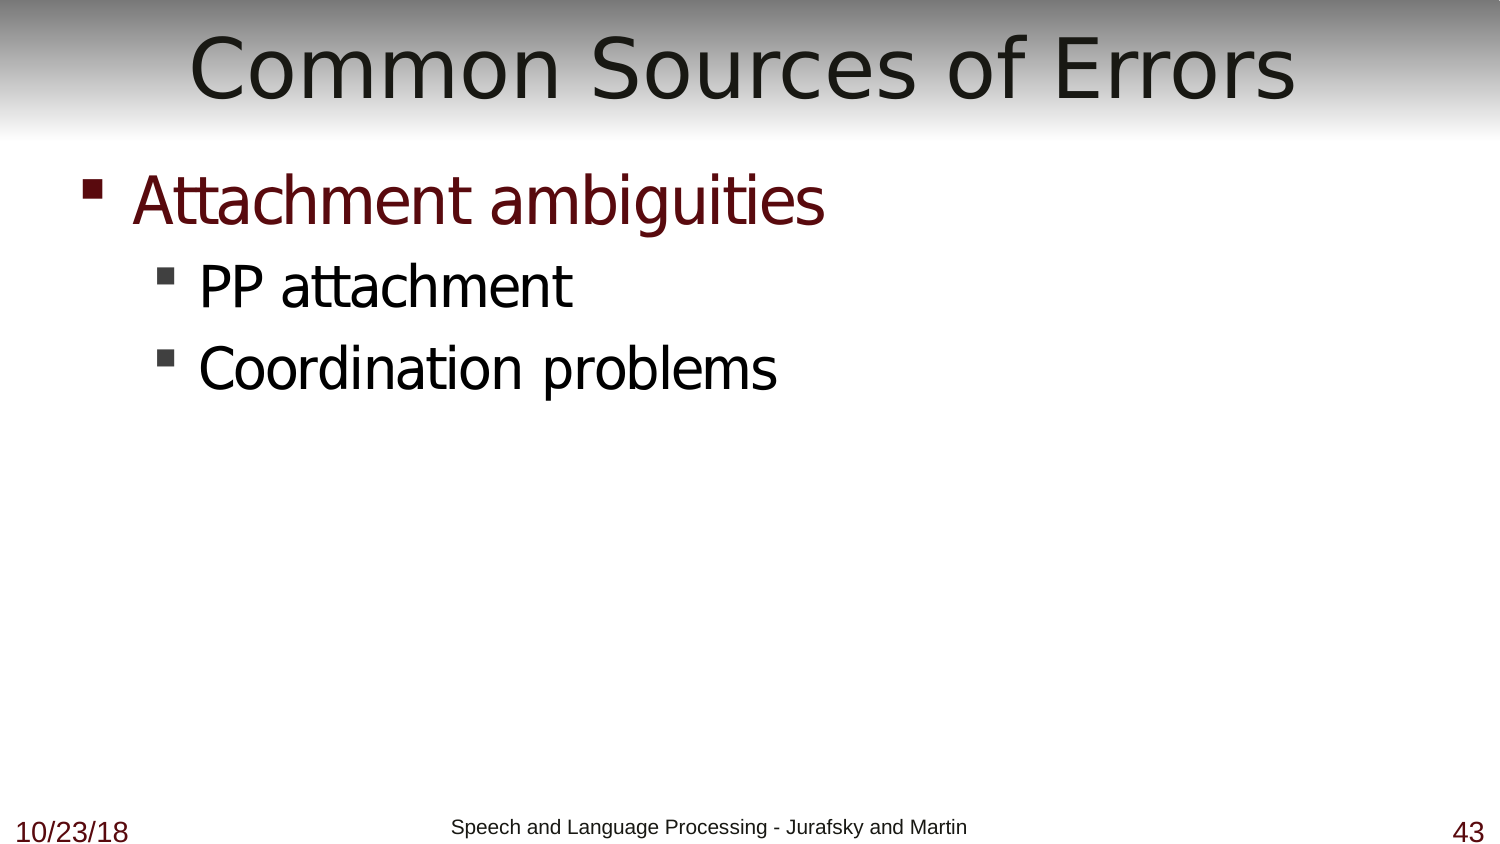

# Common Sources of Errors
Attachment ambiguities
PP attachment
Coordination problems
10/23/18
                                         Speech and Language Processing - Jurafsky and Martin
43